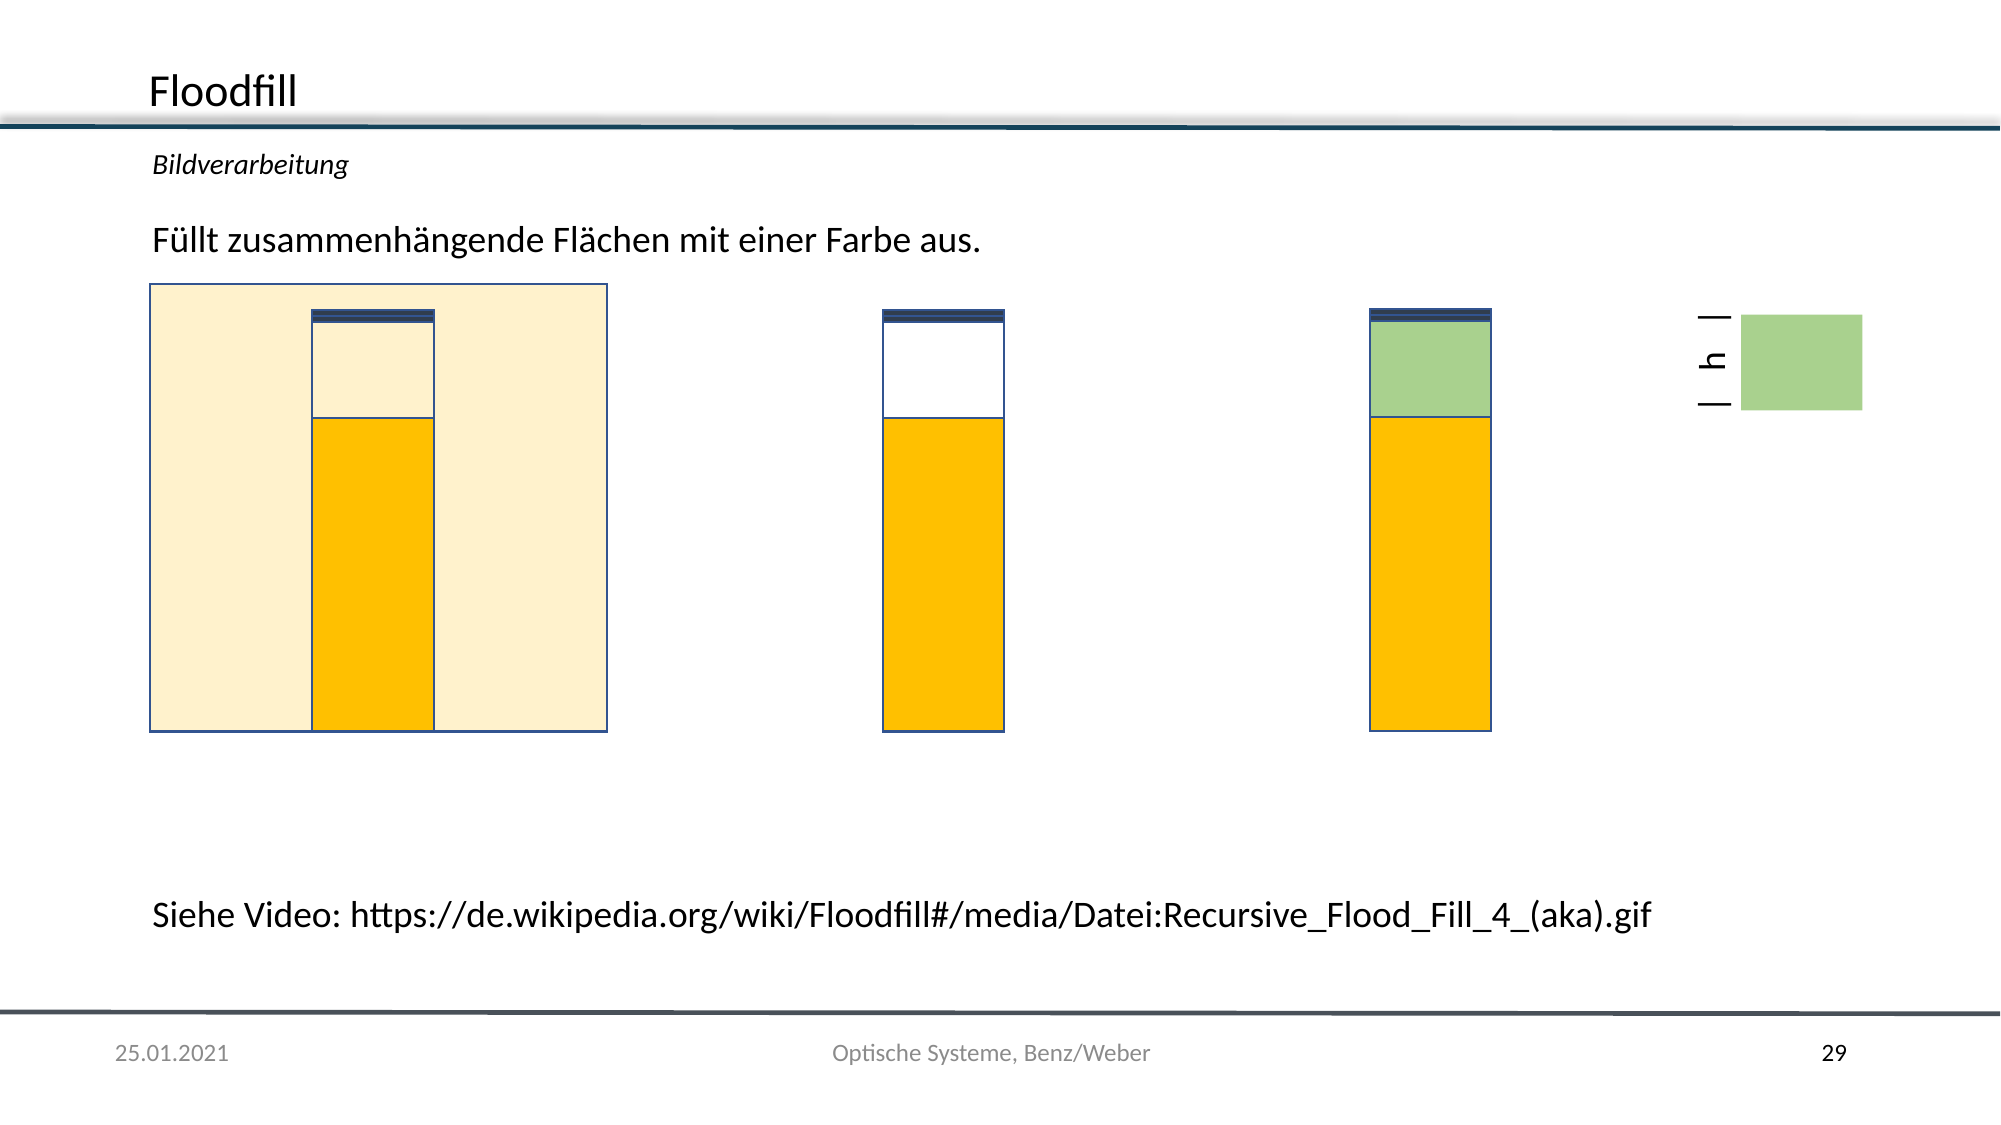

# Floodfill
Bildverarbeitung
Füllt zusammenhängende Flächen mit einer Farbe aus.

Siehe Video: https://de.wikipedia.org/wiki/Floodfill#/media/Datei:Recursive_Flood_Fill_4_(aka).gif

|   h   |

Optische Systeme, Benz/Weber
25.01.2021